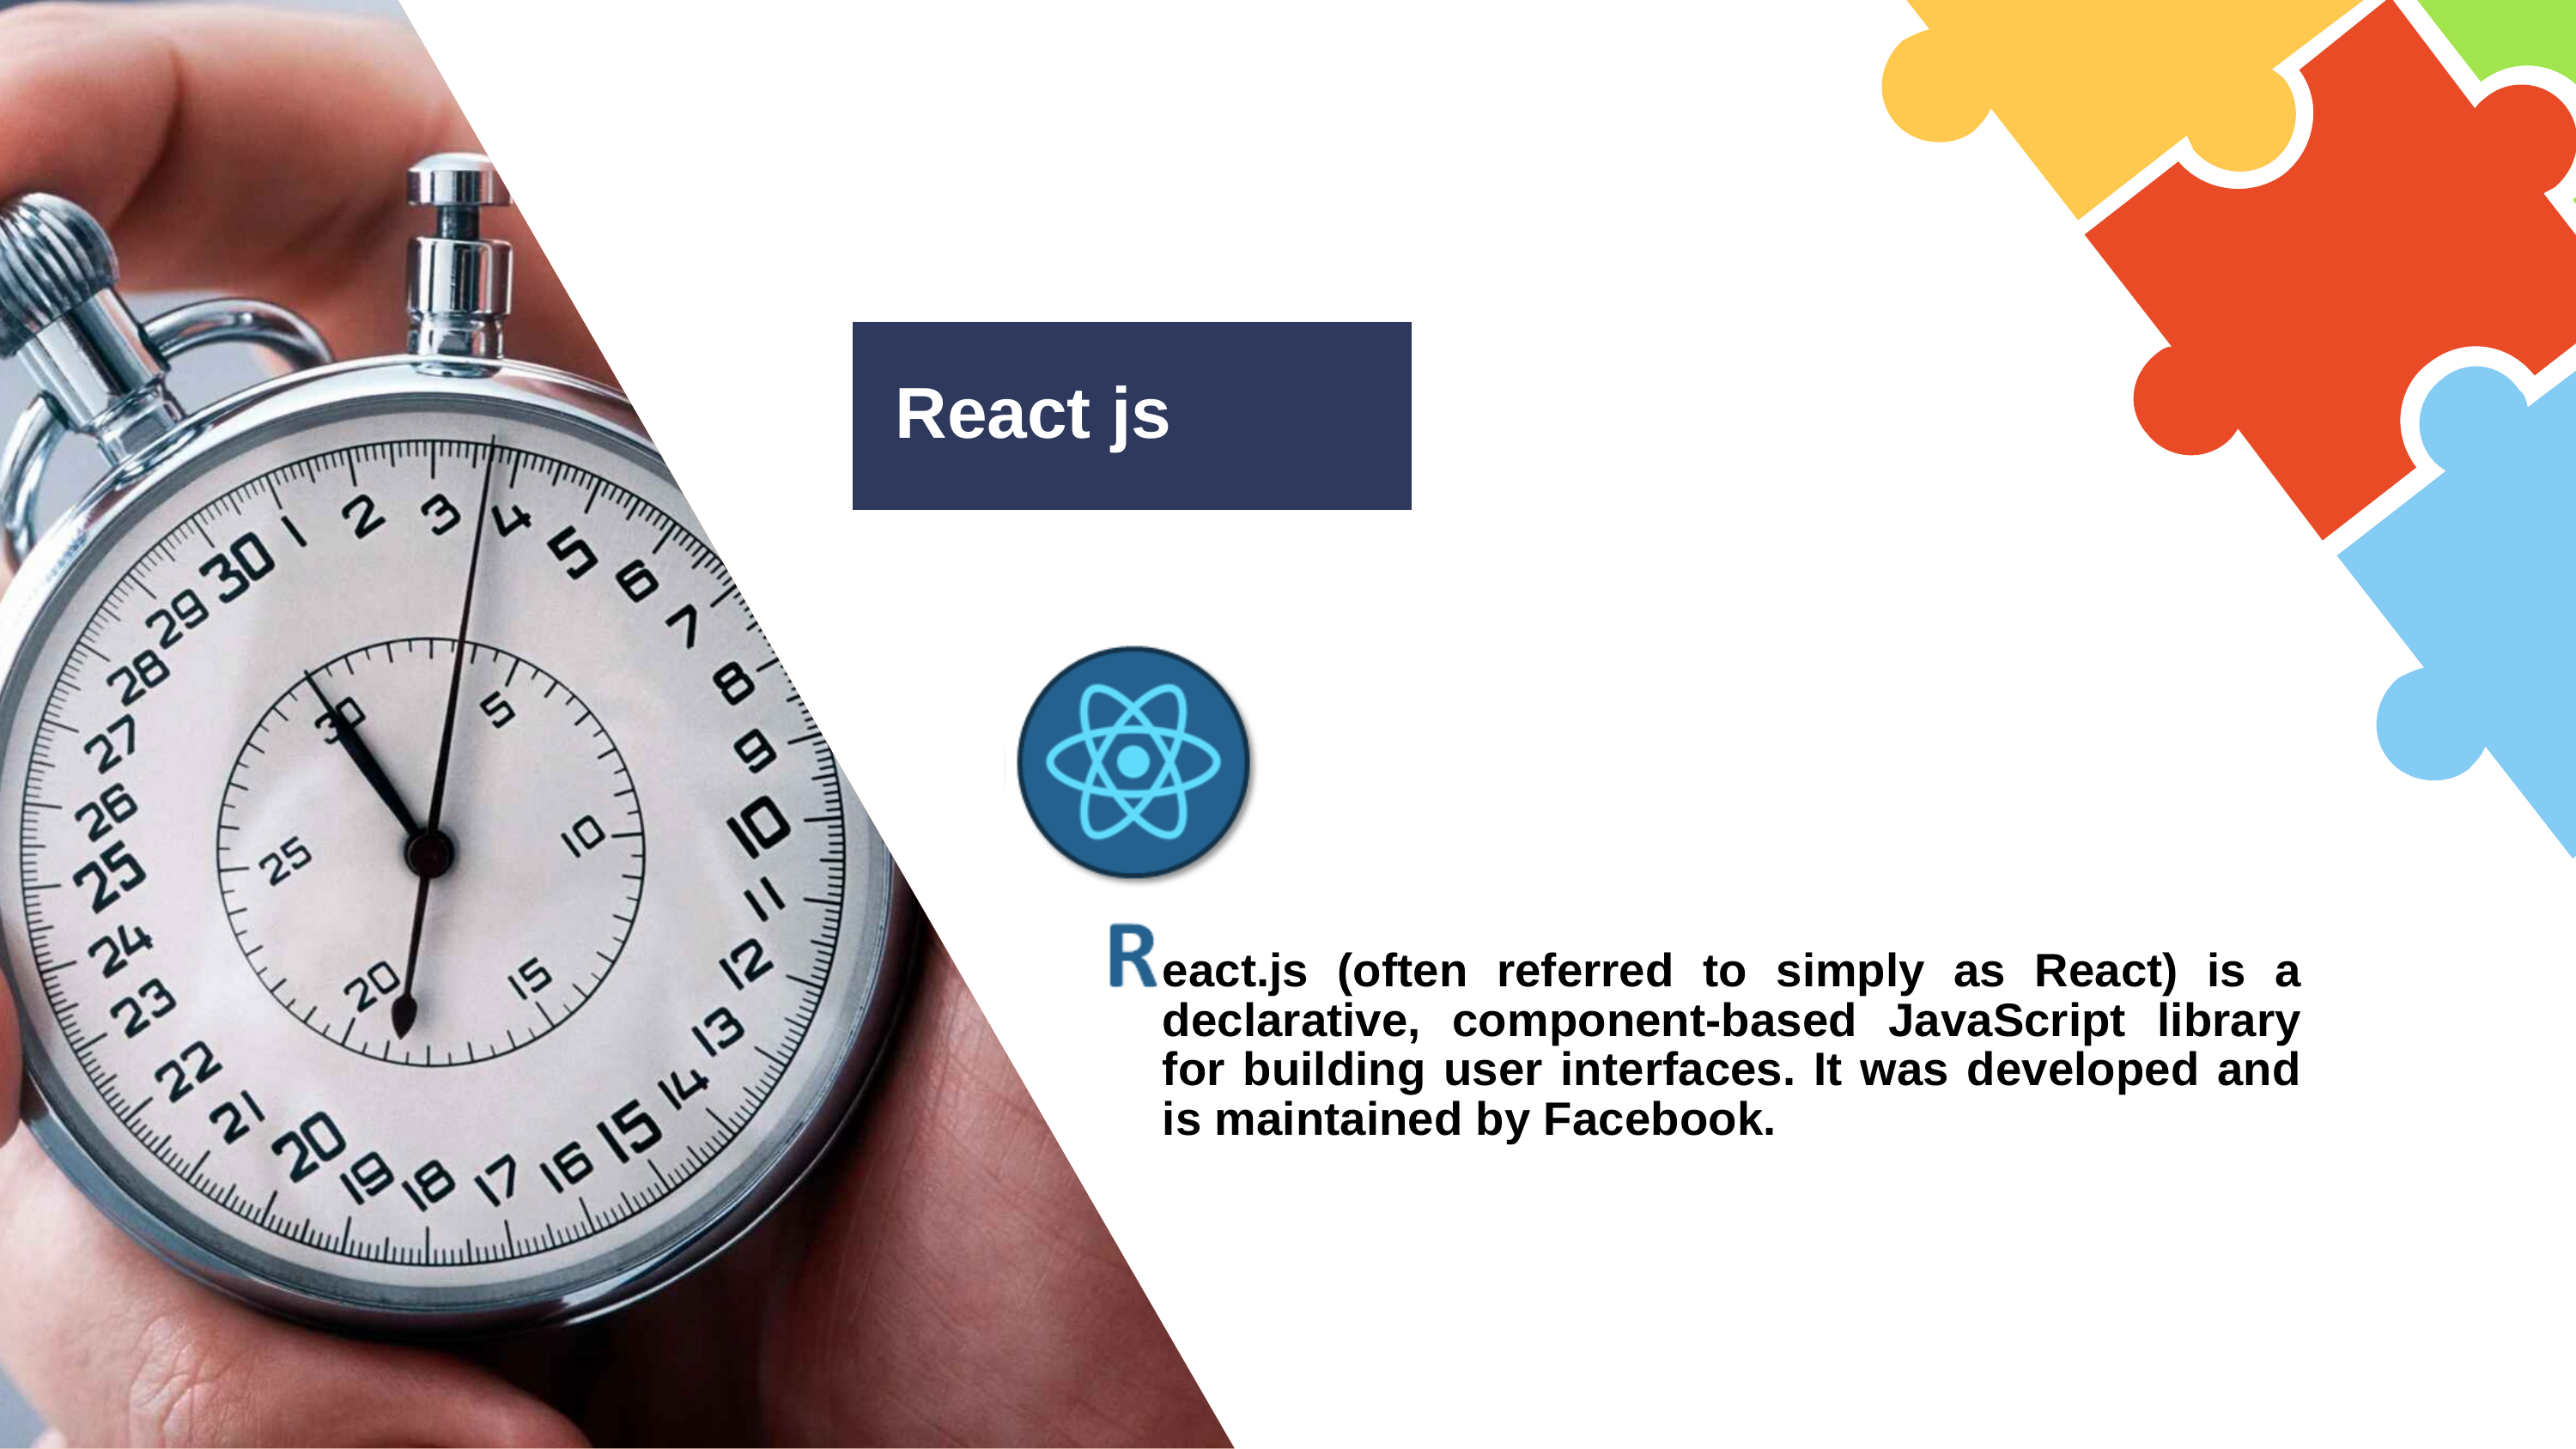

React js

eact.js (often referred to simply as React) is a declarative, component-based JavaScript library for building user interfaces. It was developed and is maintained by Facebook.